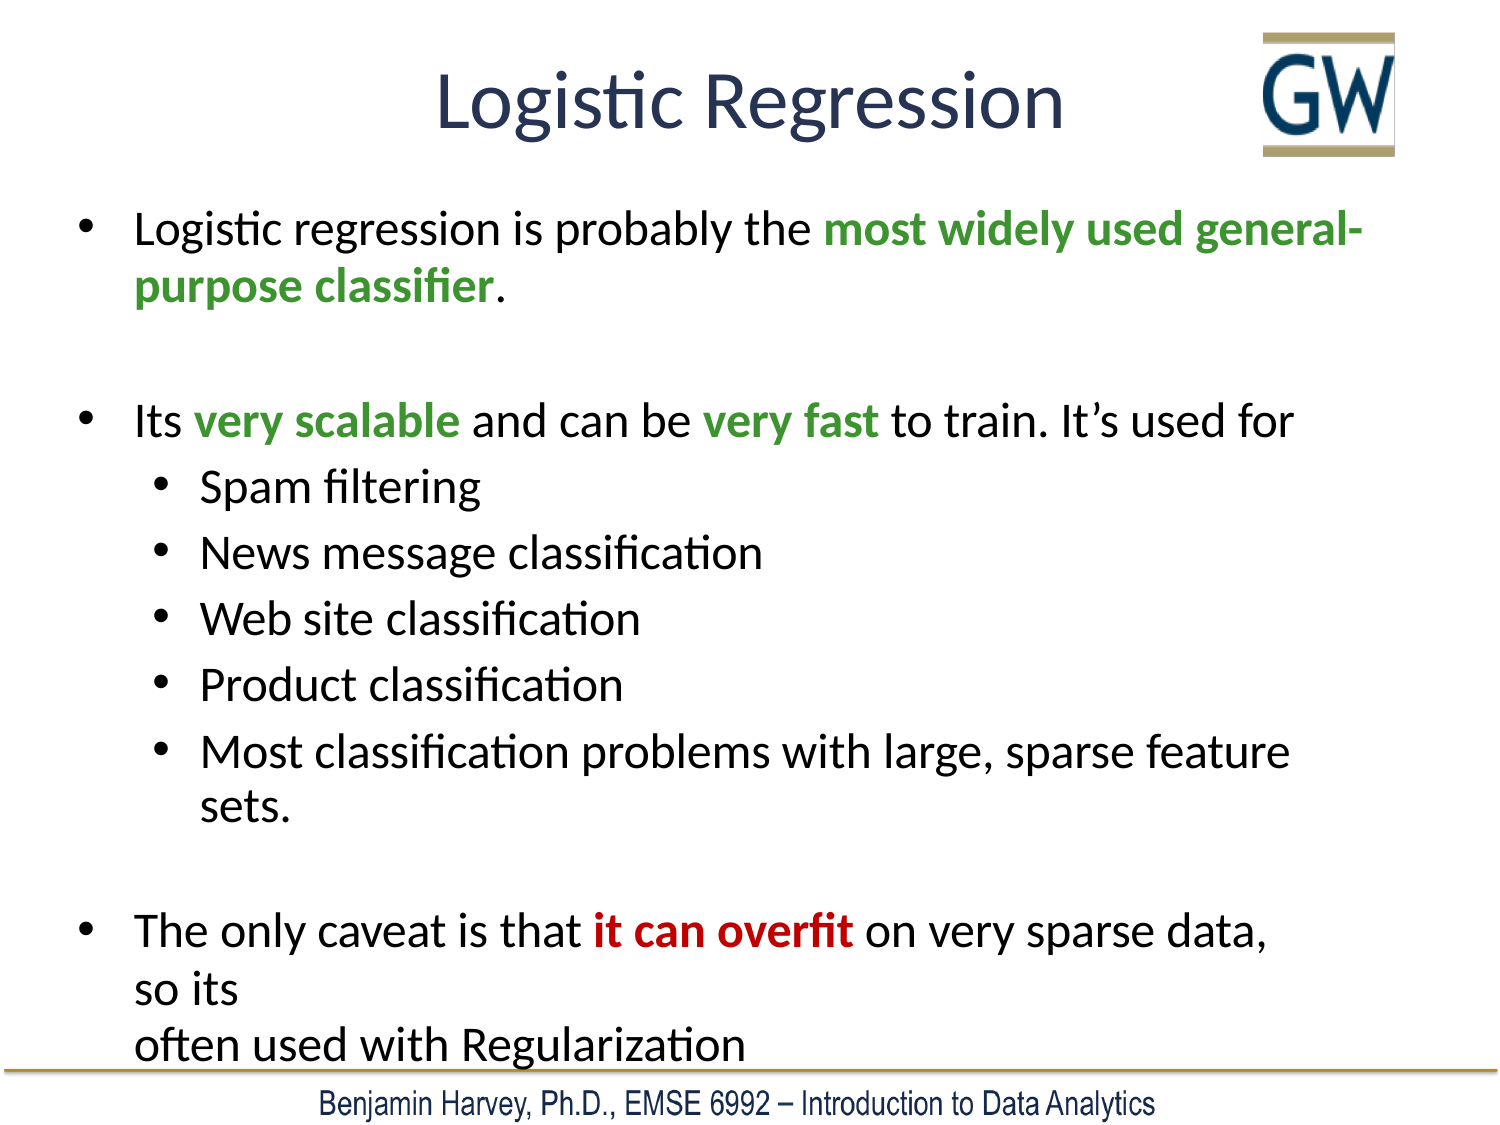

# Logistic Regression
Logistic regression is probably the most widely used general-
purpose classifier.

Its very scalable and can be very fast to train. It’s used for
Spam filtering
News message classification
Web site classification
Product classification
Most classification problems with large, sparse feature  sets.

The only caveat is that it can overfit on very sparse data, so its
often used with Regularization